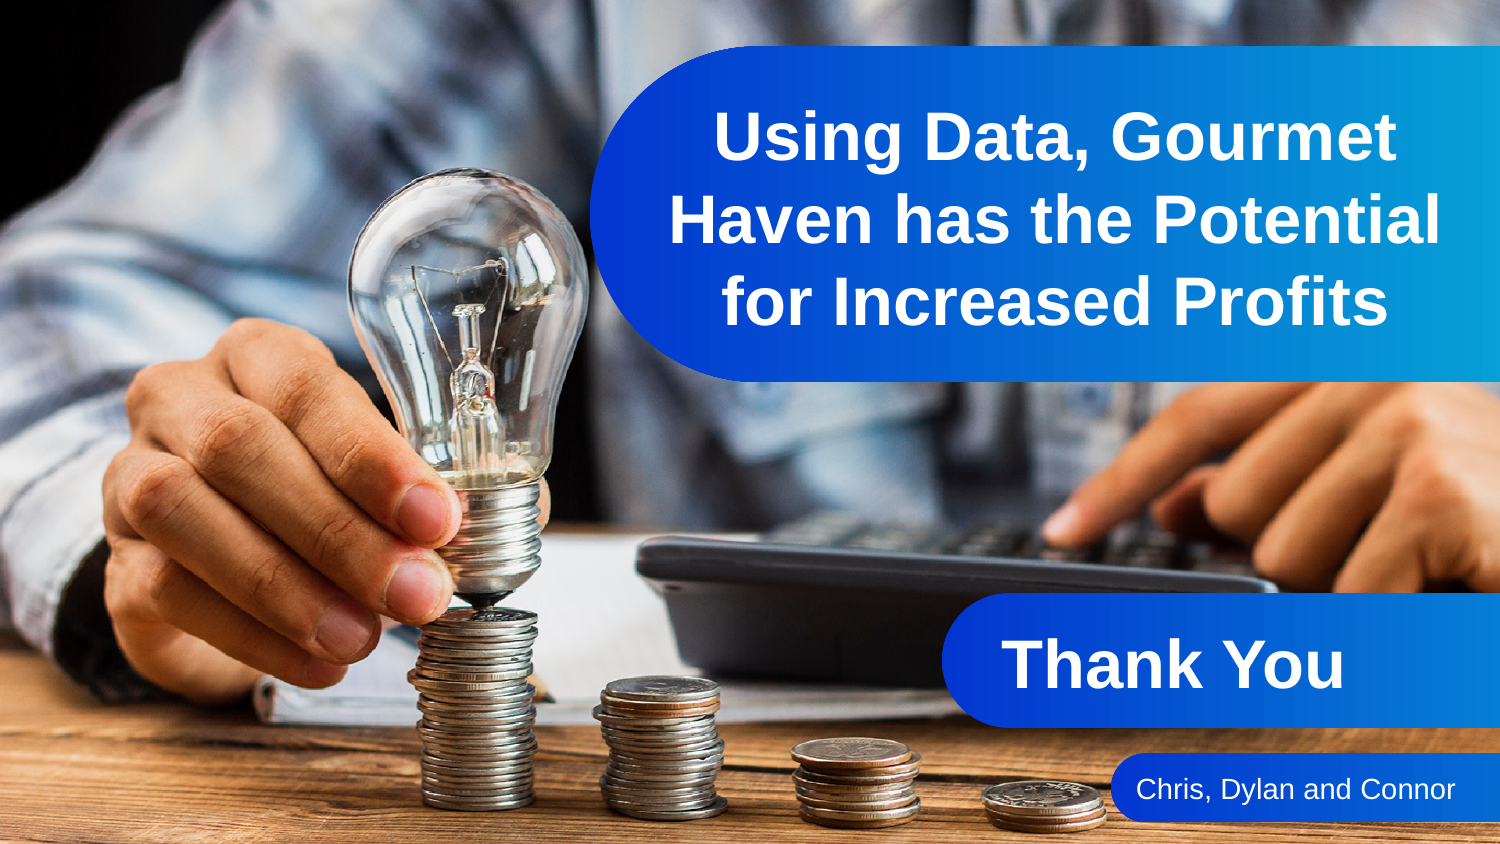

# Using Data, Gourmet Haven has the Potential for Increased Profits

Thank You
Chris, Dylan and Connor